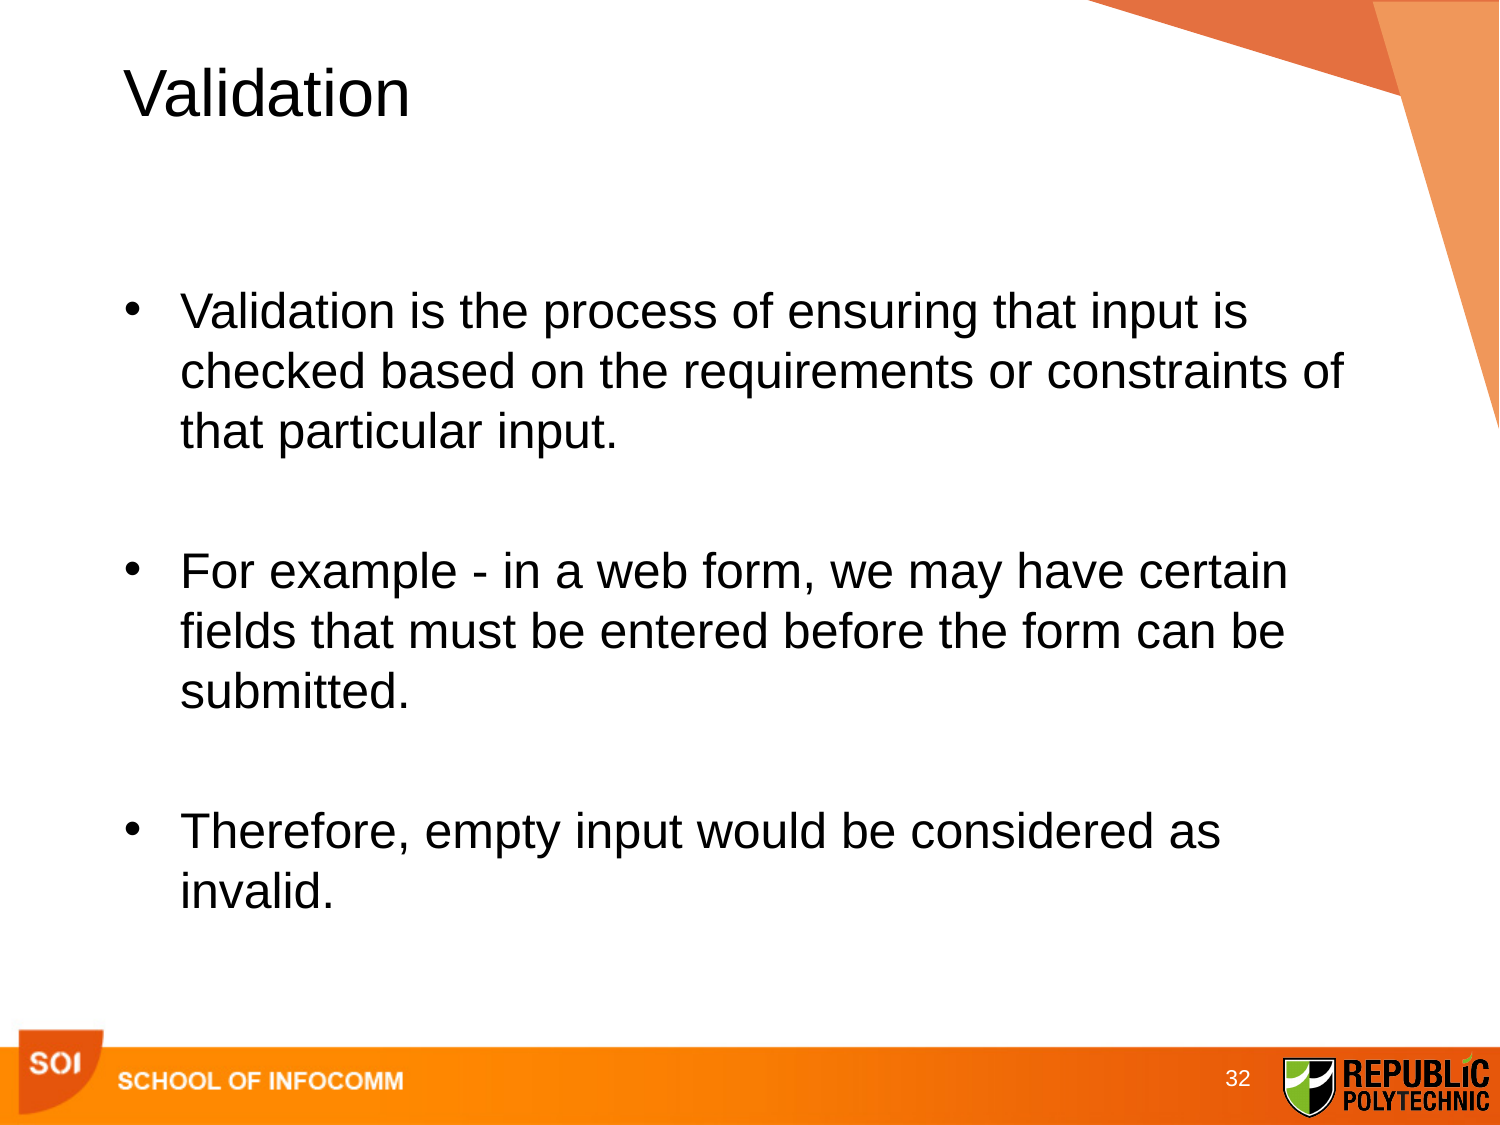

# Validation
Validation is the process of ensuring that input is checked based on the requirements or constraints of that particular input.

For example - in a web form, we may have certain fields that must be entered before the form can be submitted.

Therefore, empty input would be considered as invalid.
32